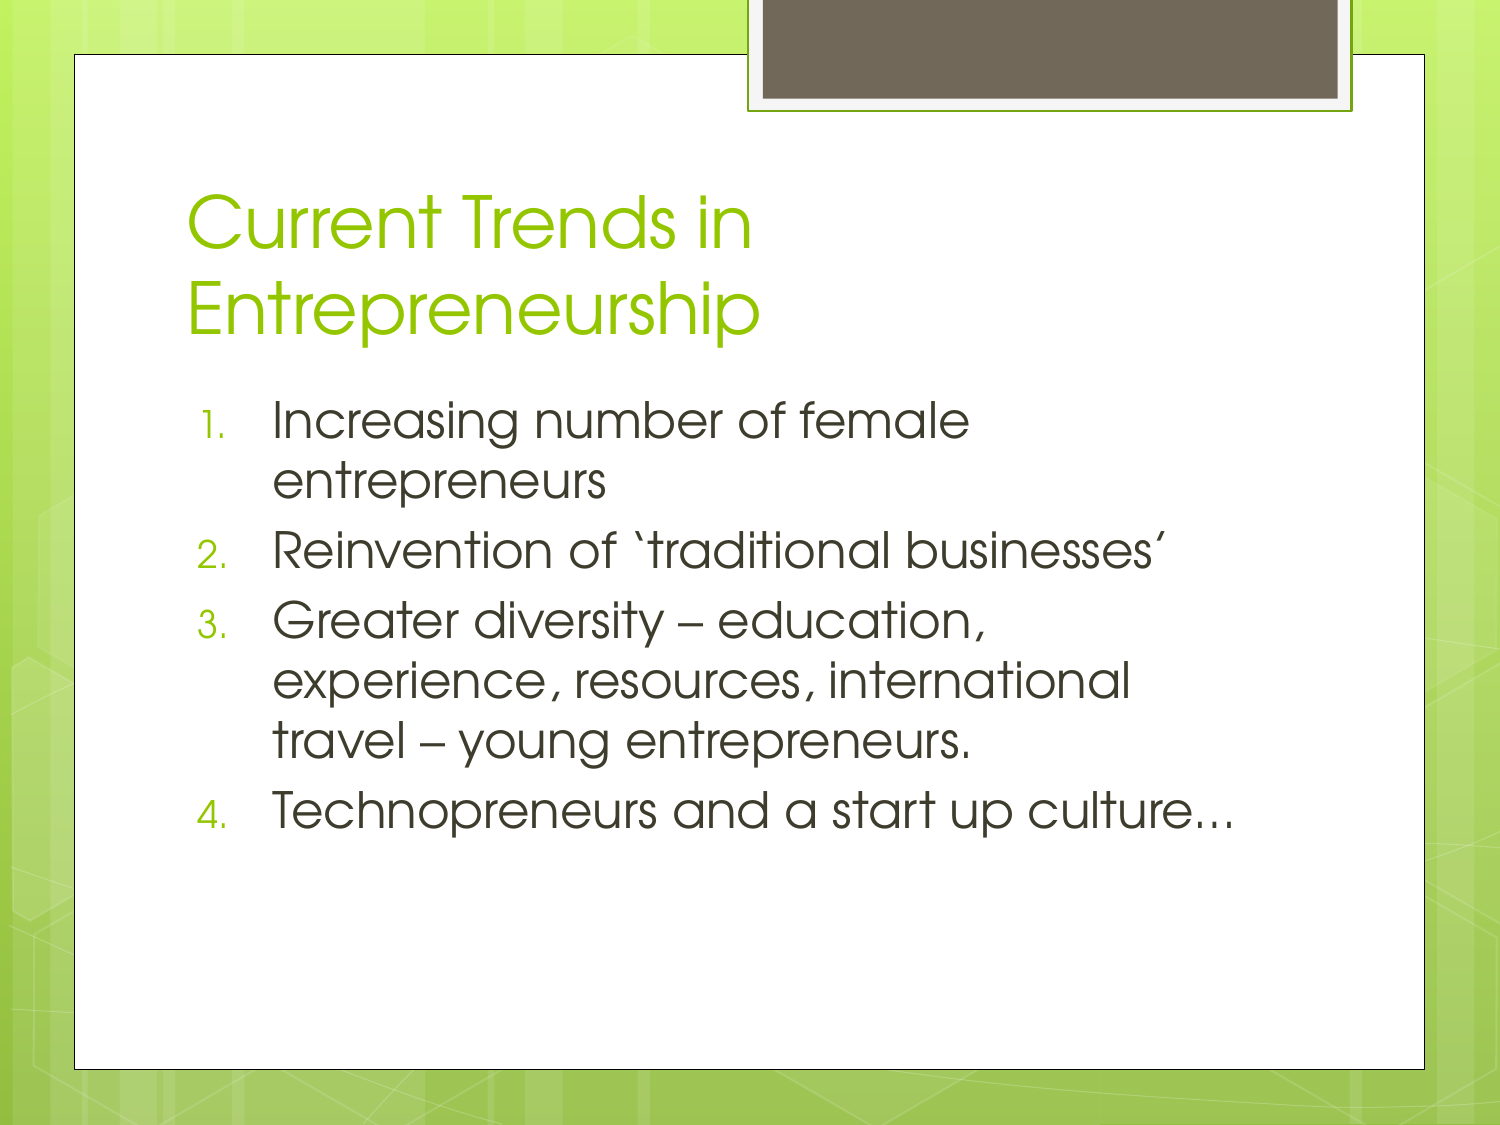

# Current Trends in Entrepreneurship
Increasing number of female entrepreneurs
Reinvention of ‘traditional businesses’
Greater diversity – education, experience, resources, international travel – young entrepreneurs.
Technopreneurs and a start up culture…